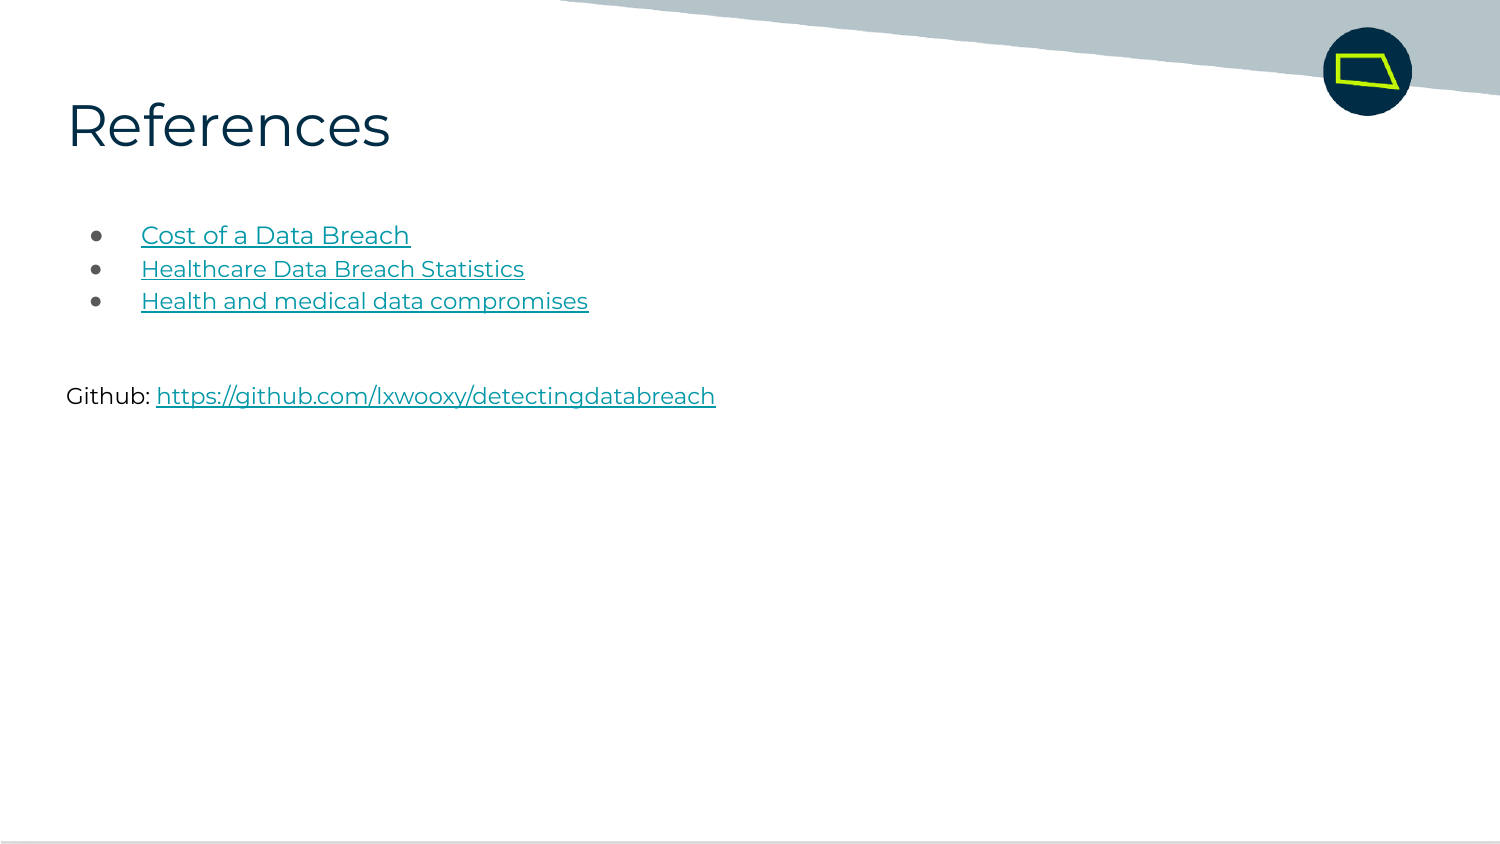

References
Cost of a Data Breach
Healthcare Data Breach Statistics
Health and medical data compromises

Github: https://github.com/lxwooxy/detectingdatabreach
j